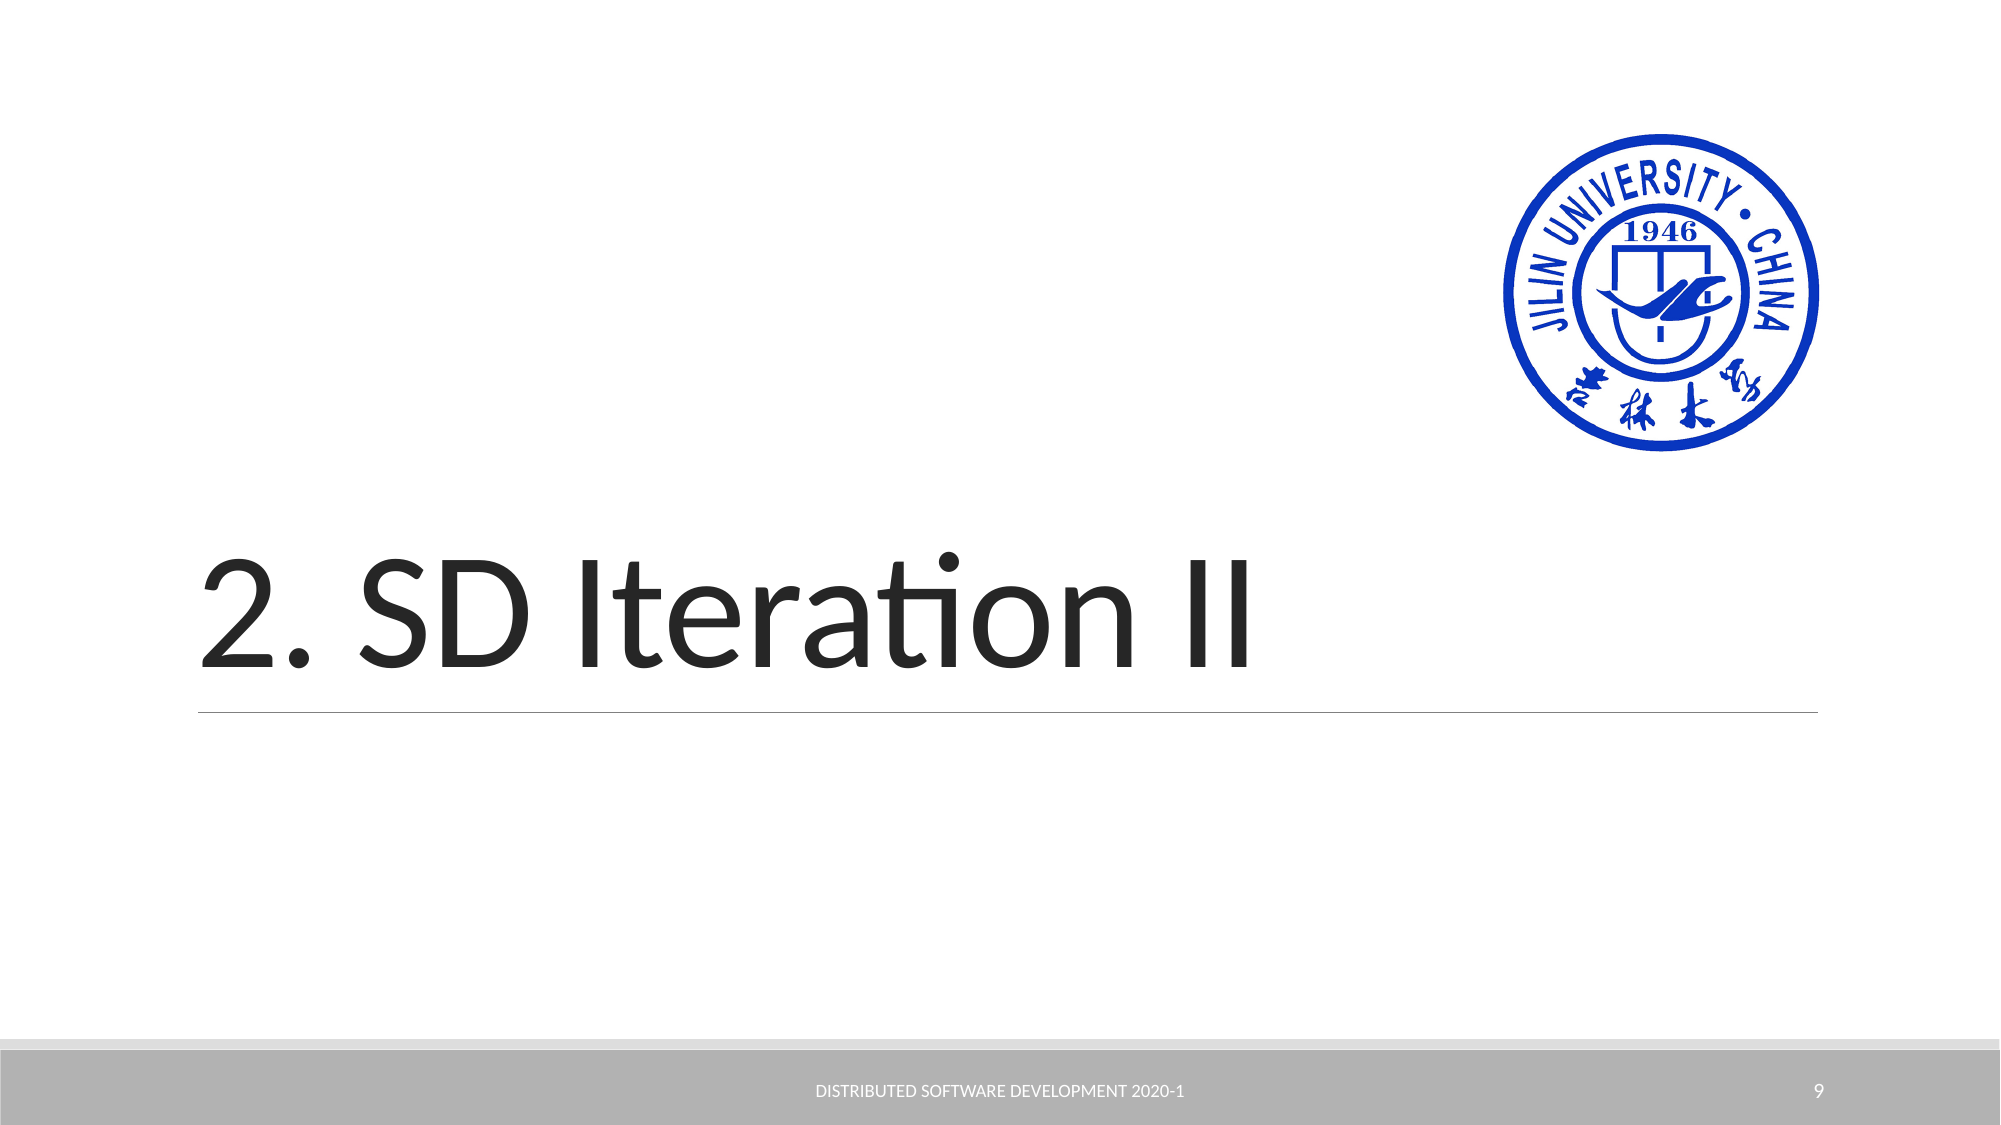

# 2. SD Iteration II

Distributed Software Development 2020-1
9